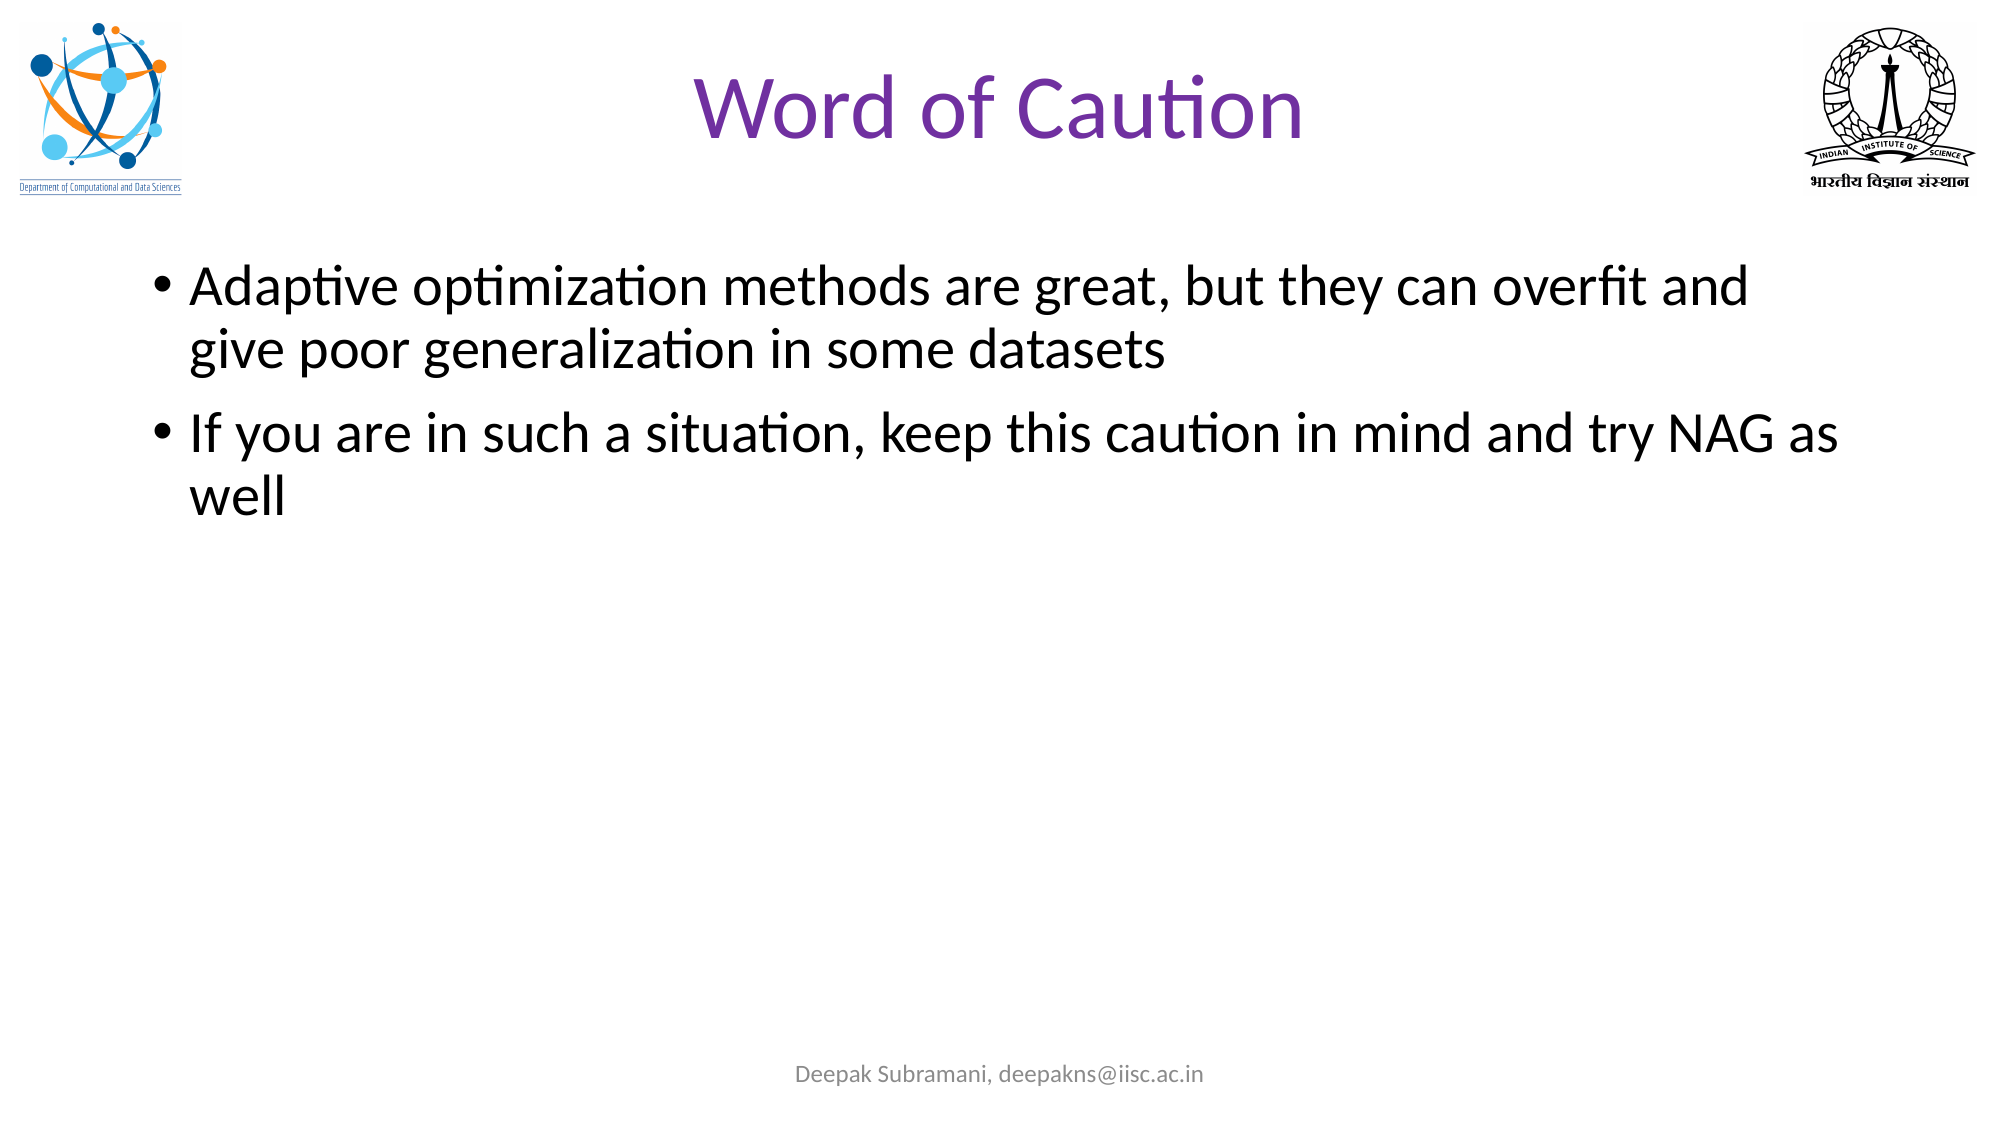

# Word of Caution
Adaptive optimization methods are great, but they can overfit and give poor generalization in some datasets
If you are in such a situation, keep this caution in mind and try NAG as well

Deepak Subramani, deepakns@iisc.ac.in